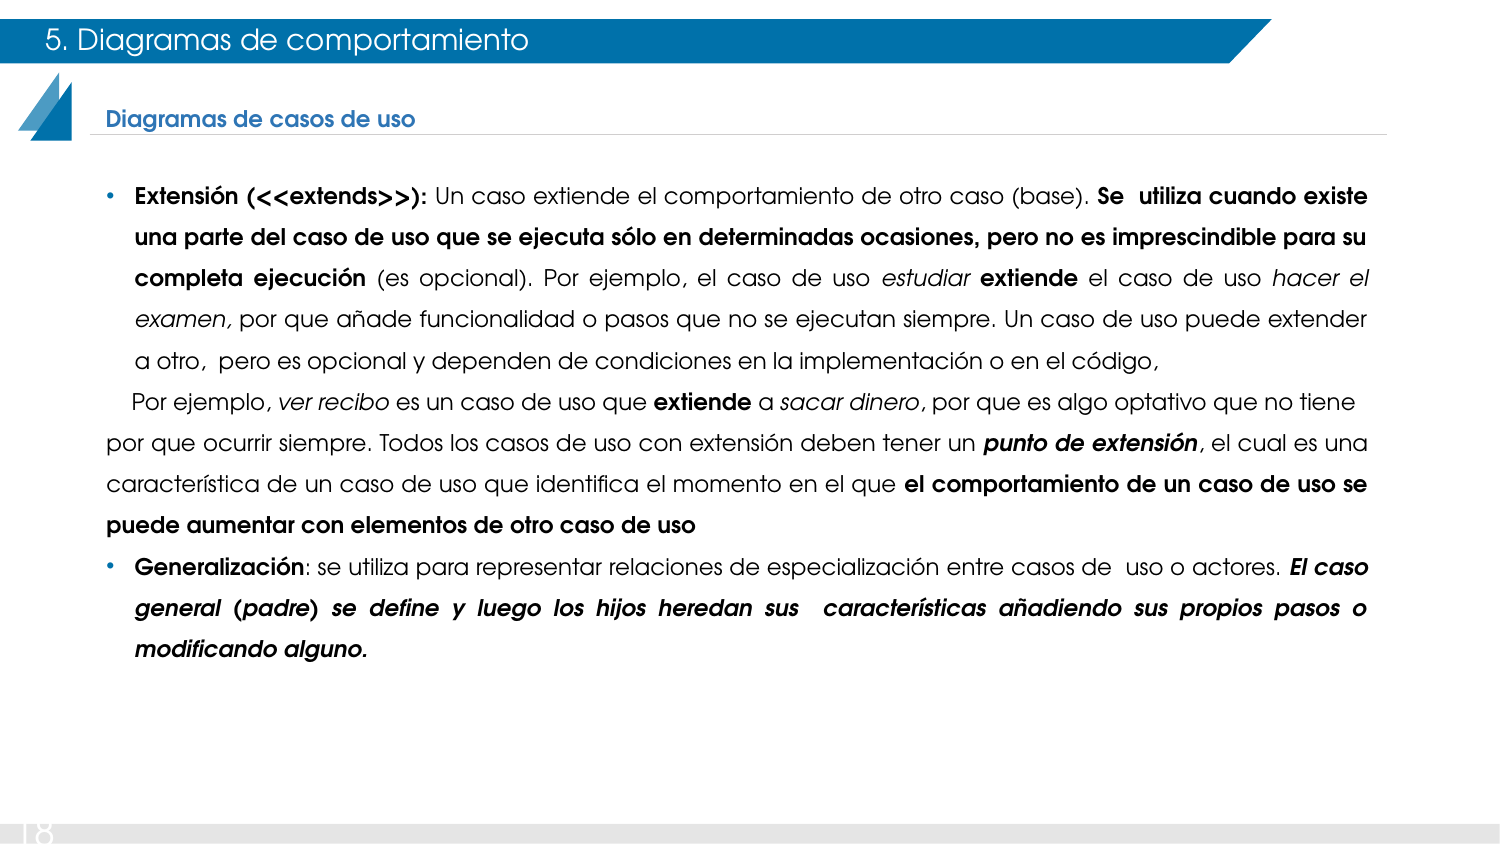

# 5. Diagramas de comportamiento

Diagramas de casos de uso
Extensión (<<extends>>): Un caso extiende el comportamiento de otro caso (base). Se  utiliza cuando existe una parte del caso de uso que se ejecuta sólo en determinadas ocasiones, pero no es imprescindible para su completa ejecución (es opcional). Por ejemplo, el caso de uso estudiar extiende el caso de uso hacer el examen, por que añade funcionalidad o pasos que no se ejecutan siempre. Un caso de uso puede extender a otro,  pero es opcional y dependen de condiciones en la implementación o en el código,
    Por ejemplo, ver recibo es un caso de uso que extiende a sacar dinero, por que es algo optativo que no tiene   por que ocurrir siempre. Todos los casos de uso con extensión deben tener un punto de extensión, el cual es una característica de un caso de uso que identifica el momento en el que el comportamiento de un caso de uso se puede aumentar con elementos de otro caso de uso
Generalización: se utiliza para representar relaciones de especialización entre casos de  uso o actores. El caso general (padre) se define y luego los hijos heredan sus  características añadiendo sus propios pasos o modificando alguno.
18